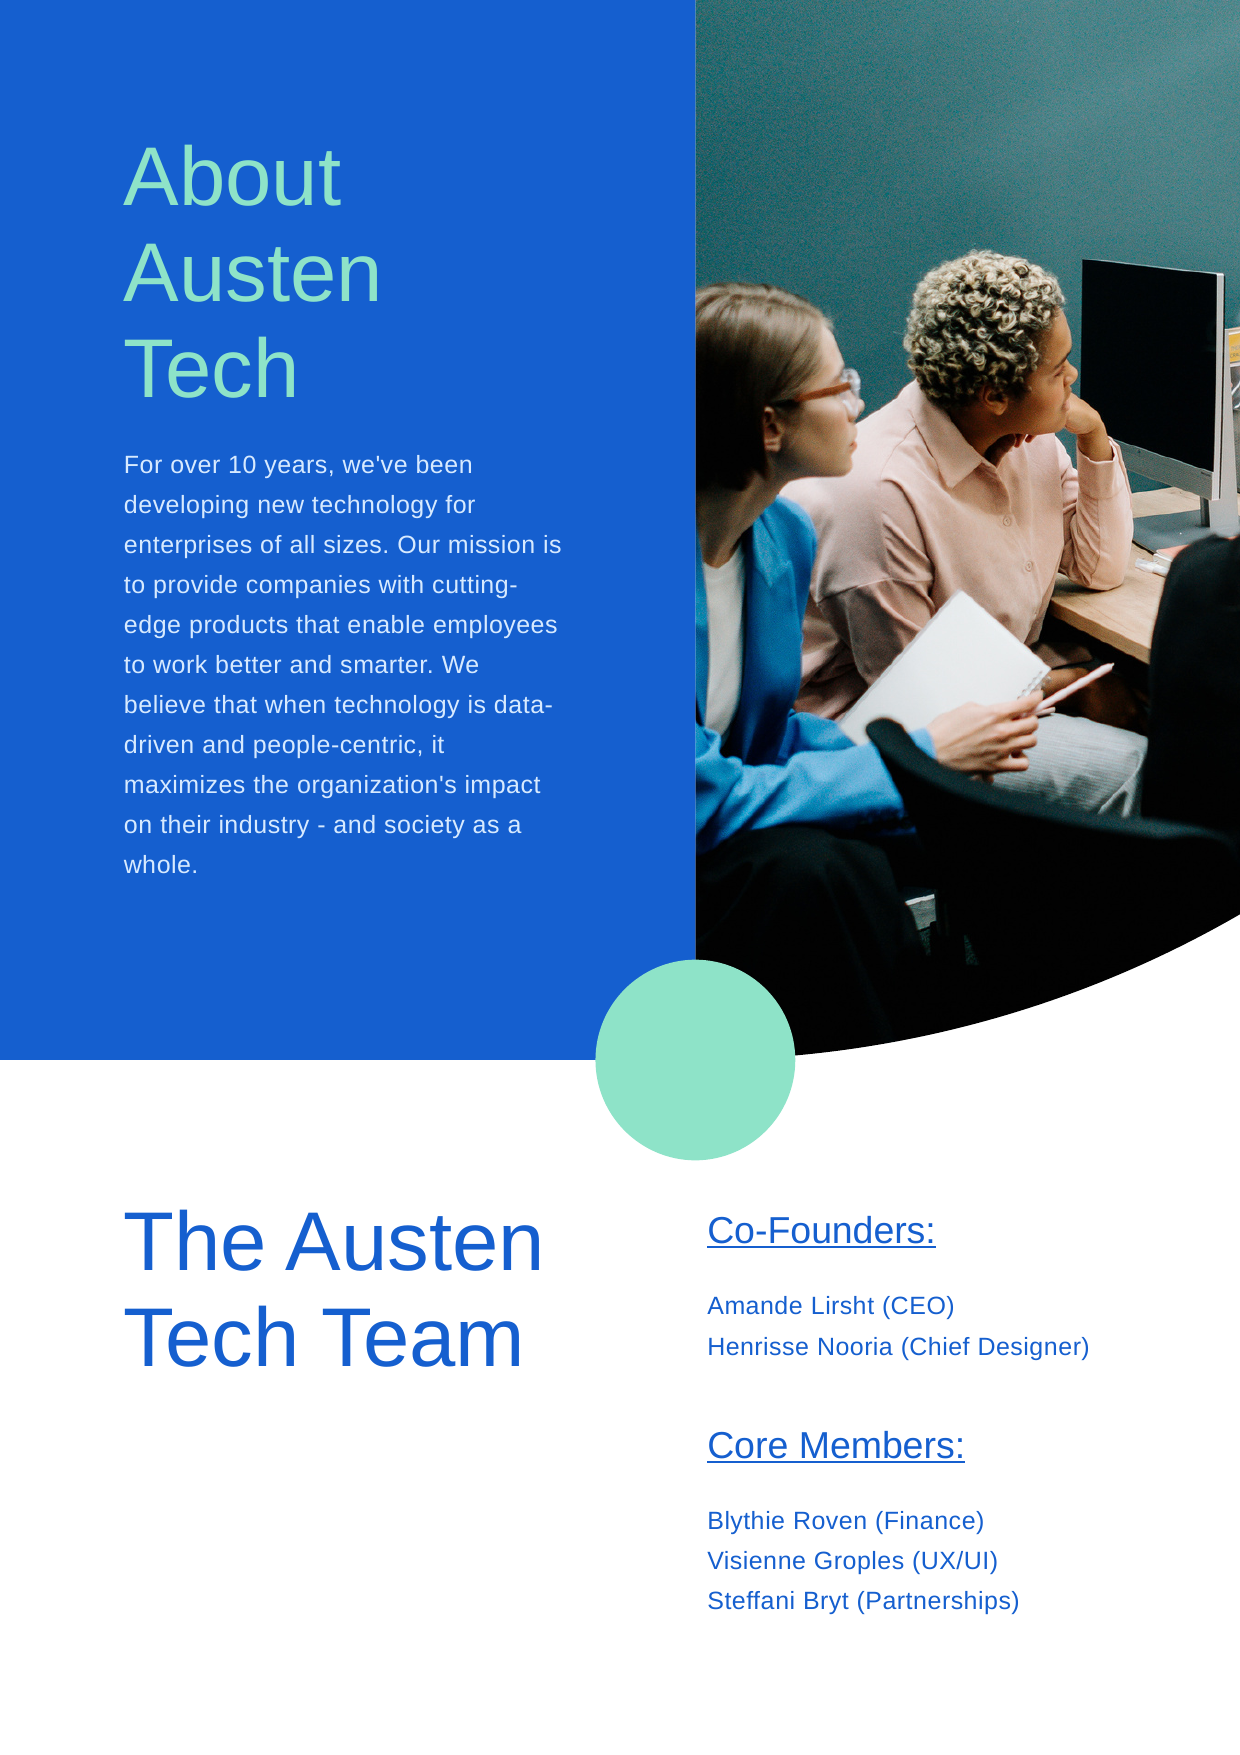

About Austen Tech
For over 10 years, we've been developing new technology for enterprises of all sizes. Our mission is to provide companies with cutting-edge products that enable employees to work better and smarter. We believe that when technology is data-driven and people-centric, it maximizes the organization's impact on their industry - and society as a whole.

The Austen Tech Team
Co-Founders:
Amande Lirsht (CEO)
Henrisse Nooria (Chief Designer)
Core Members:
Blythie Roven (Finance)
Visienne Groples (UX/UI)
Steffani Bryt (Partnerships)